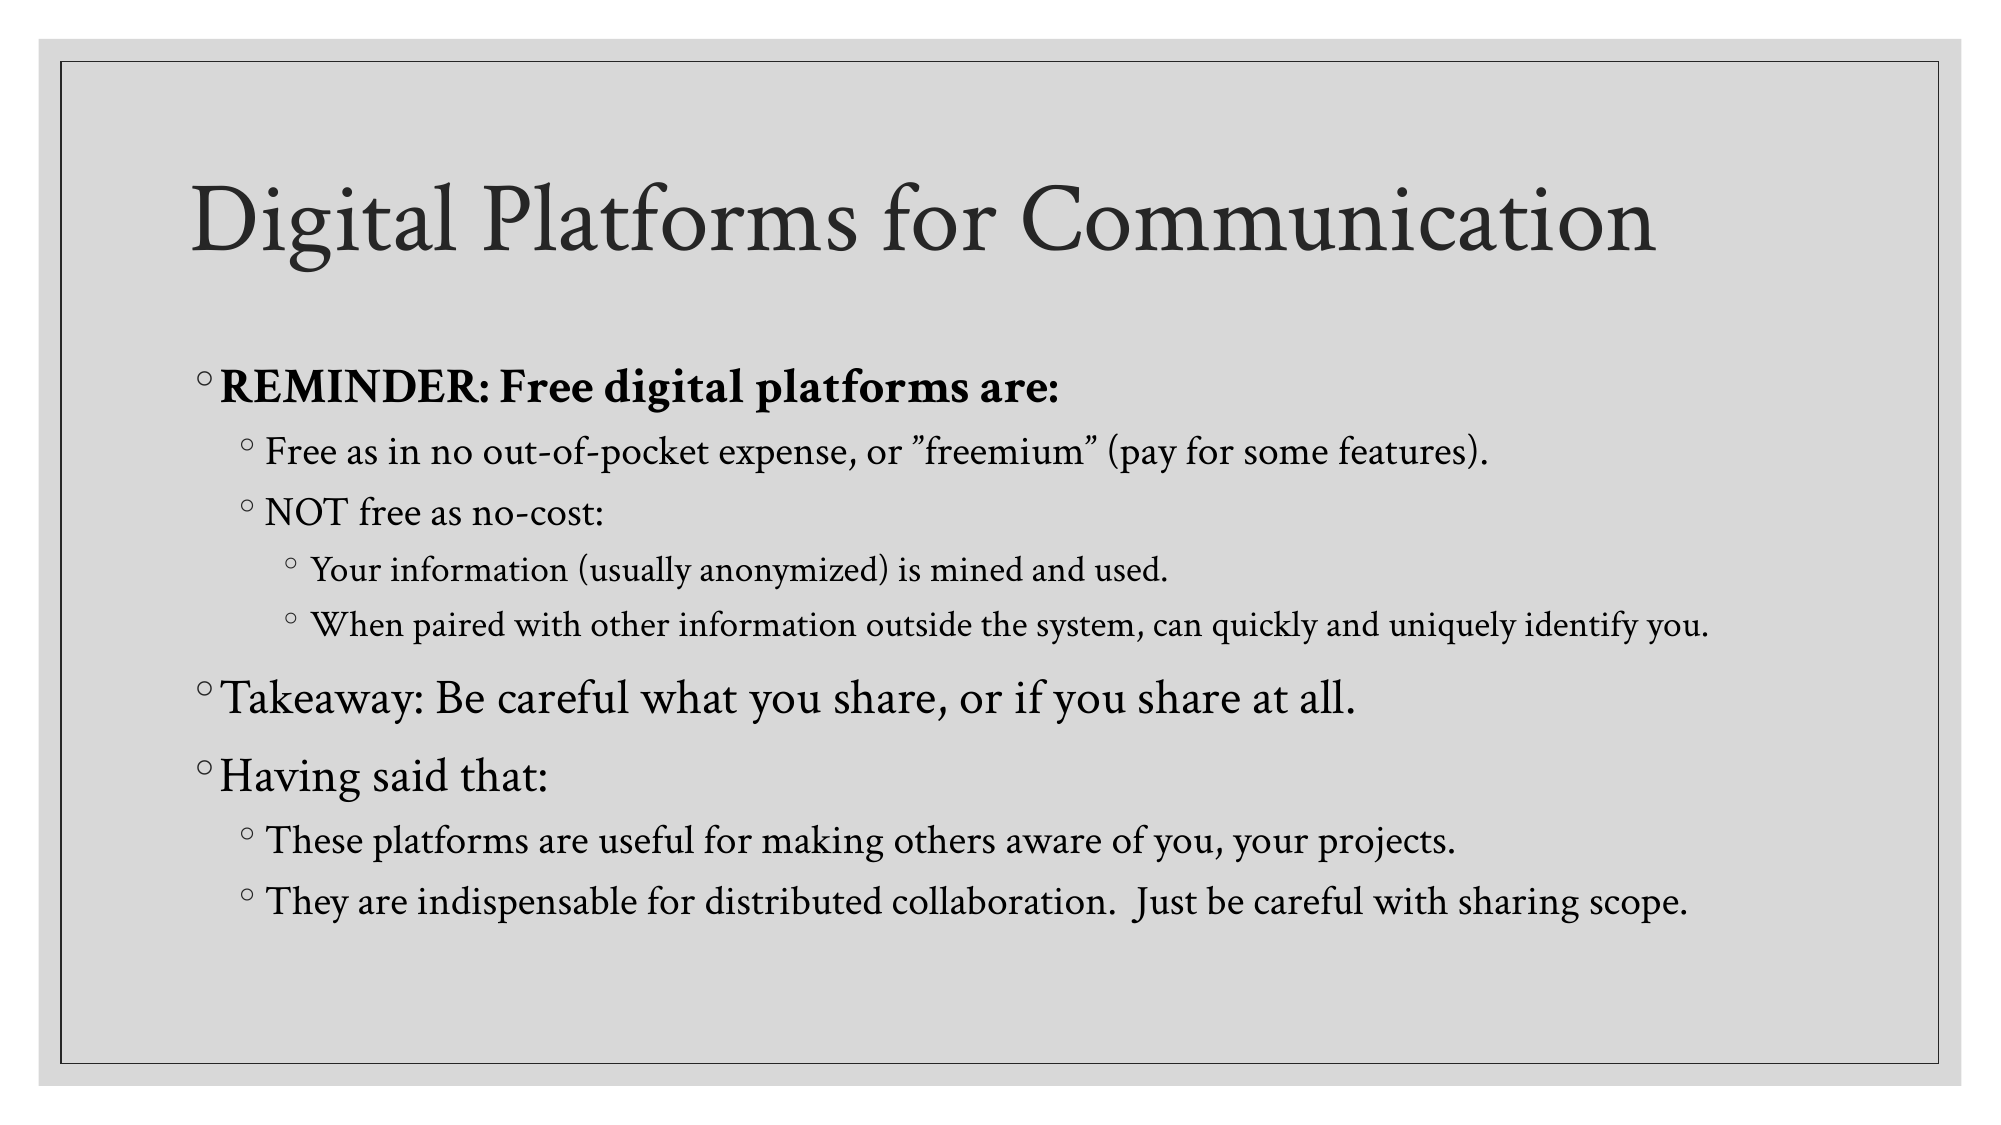

# Digital Platforms for Communication
REMINDER: Free digital platforms are:
Free as in no out-of-pocket expense, or ”freemium” (pay for some features).
NOT free as no-cost:
Your information (usually anonymized) is mined and used.
When paired with other information outside the system, can quickly and uniquely identify you.
Takeaway: Be careful what you share, or if you share at all.
Having said that:
These platforms are useful for making others aware of you, your projects.
They are indispensable for distributed collaboration.  Just be careful with sharing scope.